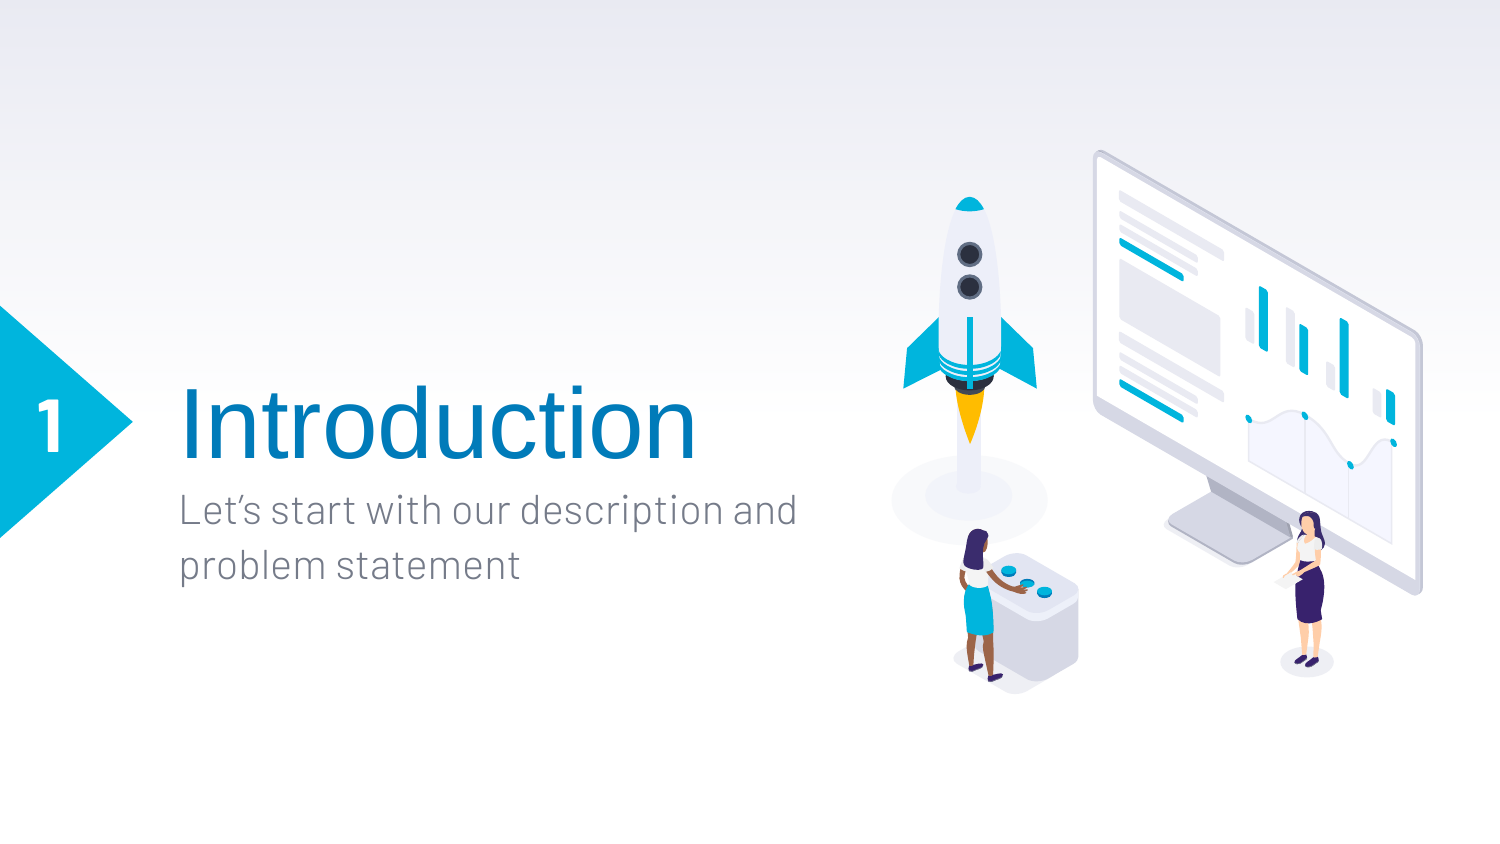

1
# Introduction
Let’s start with our description and problem statement